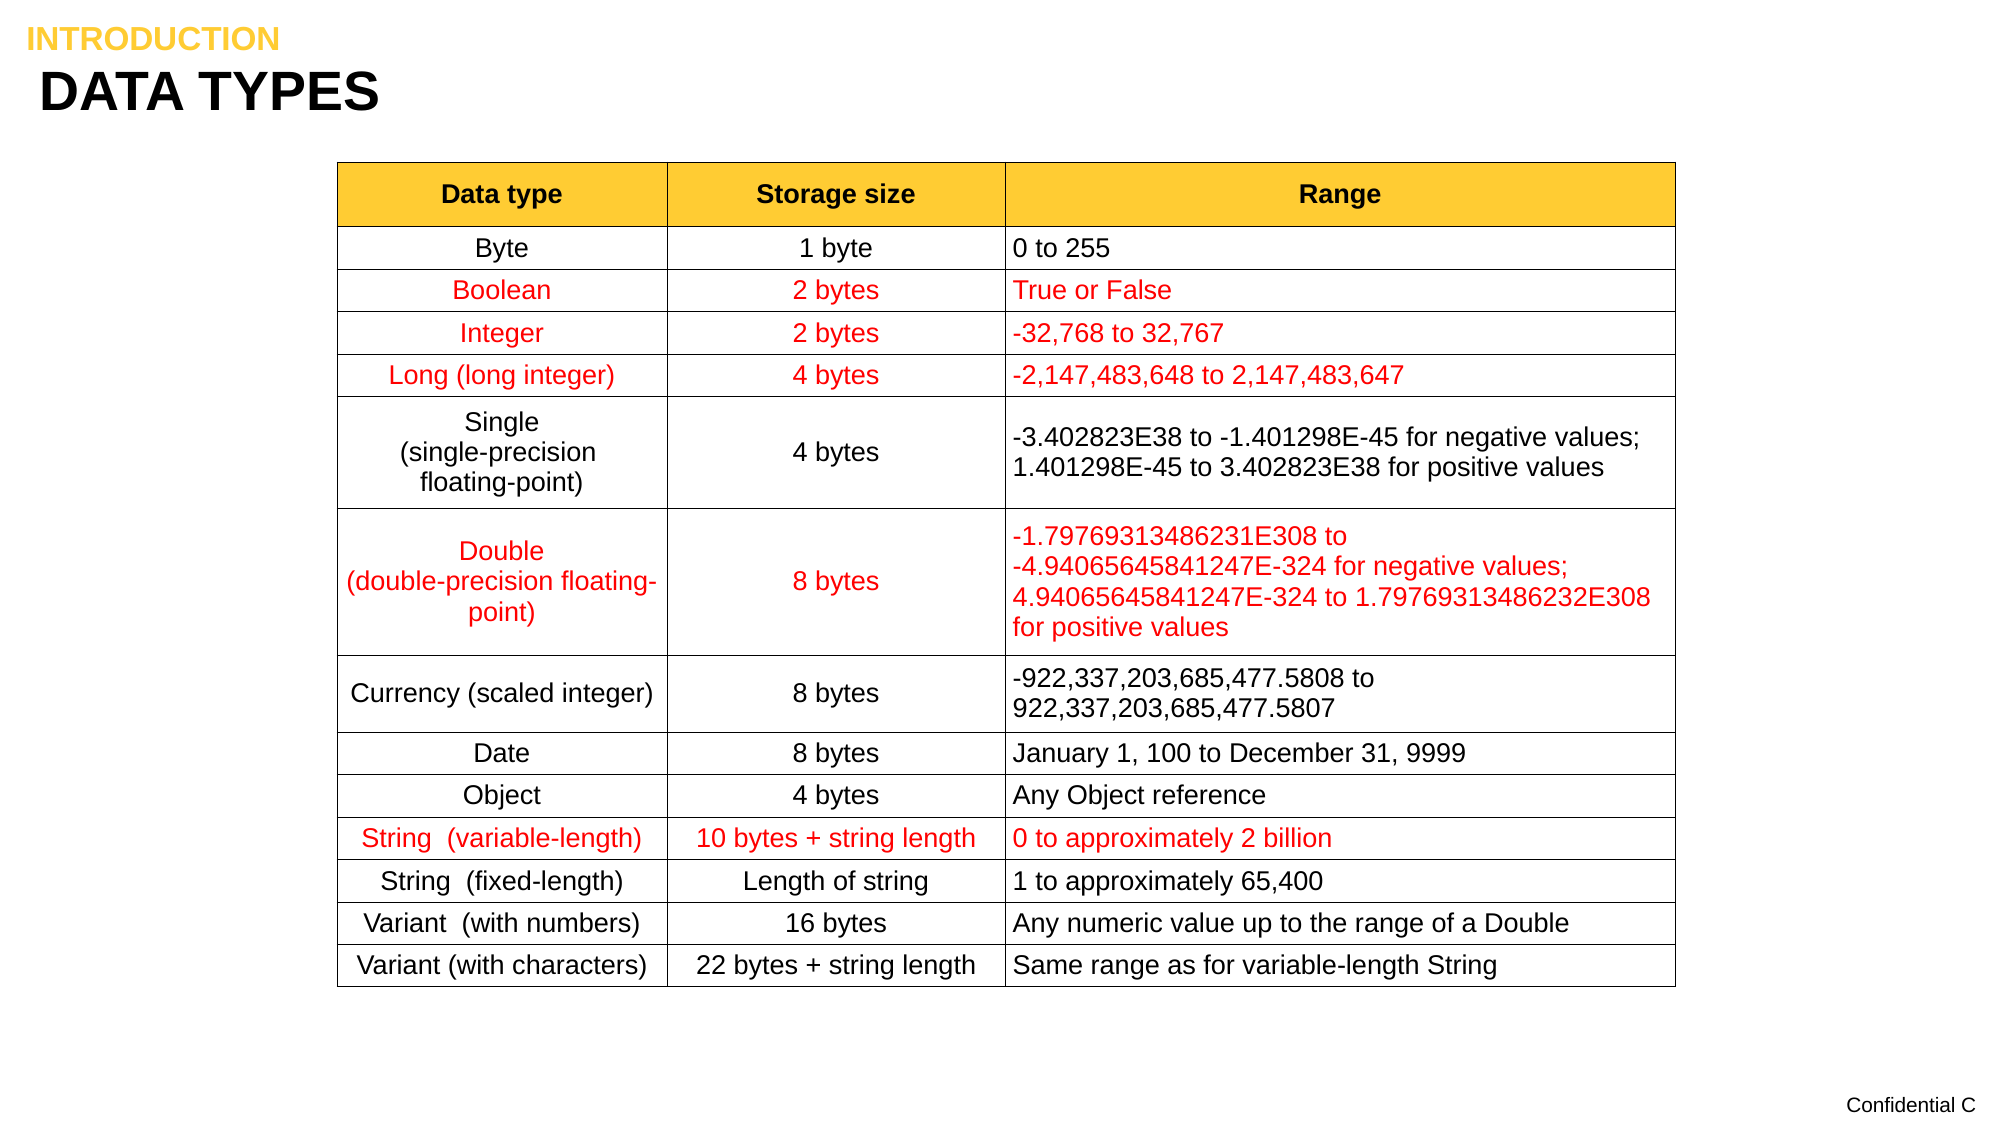

Introduction
# Data Types
| Data type | Storage size | Range |
| --- | --- | --- |
| Byte | 1 byte | 0 to 255 |
| Boolean | 2 bytes | True or False |
| Integer | 2 bytes | -32,768 to 32,767 |
| Long (long integer) | 4 bytes | -2,147,483,648 to 2,147,483,647 |
| Single (single-precision floating-point) | 4 bytes | -3.402823E38 to -1.401298E-45 for negative values; 1.401298E-45 to 3.402823E38 for positive values |
| Double (double-precision floating-point) | 8 bytes | -1.79769313486231E308 to -4.94065645841247E-324 for negative values; 4.94065645841247E-324 to 1.79769313486232E308 for positive values |
| Currency (scaled integer) | 8 bytes | -922,337,203,685,477.5808 to 922,337,203,685,477.5807 |
| Date | 8 bytes | January 1, 100 to December 31, 9999 |
| Object | 4 bytes | Any Object reference |
| String (variable-length) | 10 bytes + string length | 0 to approximately 2 billion |
| String (fixed-length) | Length of string | 1 to approximately 65,400 |
| Variant (with numbers) | 16 bytes | Any numeric value up to the range of a Double |
| Variant (with characters) | 22 bytes + string length | Same range as for variable-length String |